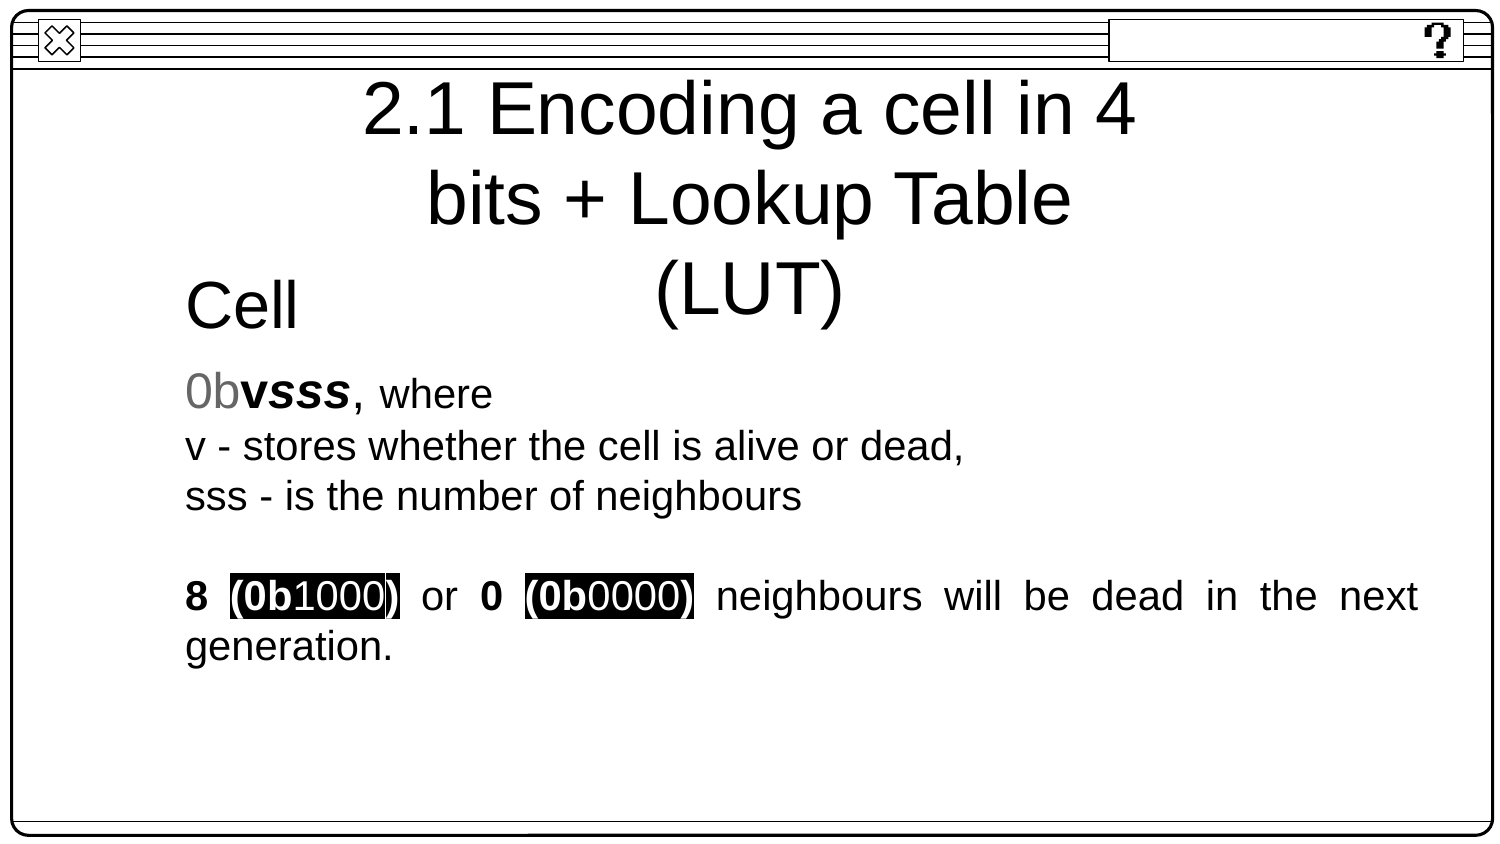

# 2.1 Encoding a cell in 4 bits + Lookup Table (LUT)
Cell
0bvsss, where
v - stores whether the cell is alive or dead,
sss - is the number of neighbours

8 (0b1000) or 0 (0b0000) neighbours will be dead in the next generation.